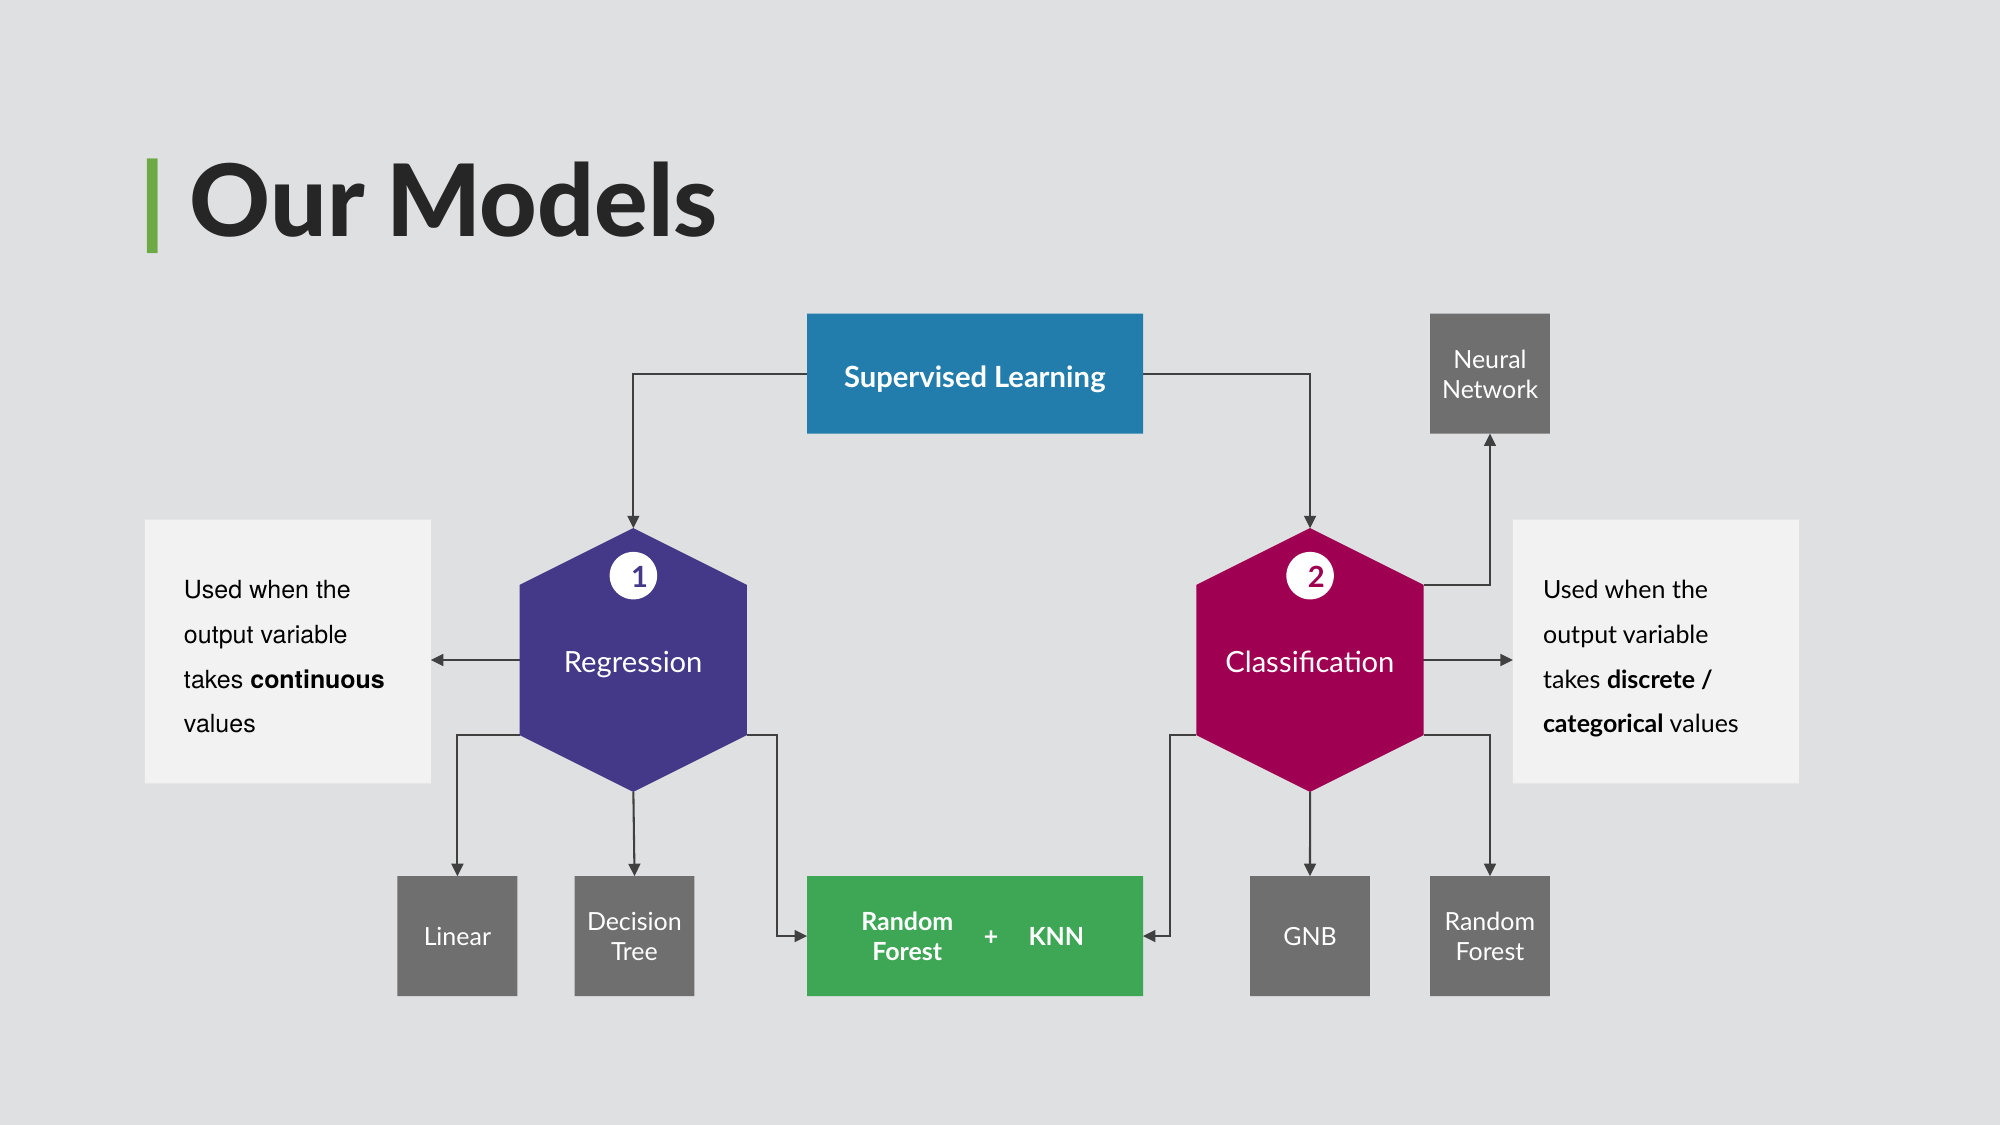

| Our Models

Neural
Network
Supervised Learning

1
Regression

2
Classification
Used when the output variable takes continuous values
Used when the output variable takes discrete / categorical values

Decision
Tree
Random
Forest
+
KNN
Random
Forest
GNB
Linear